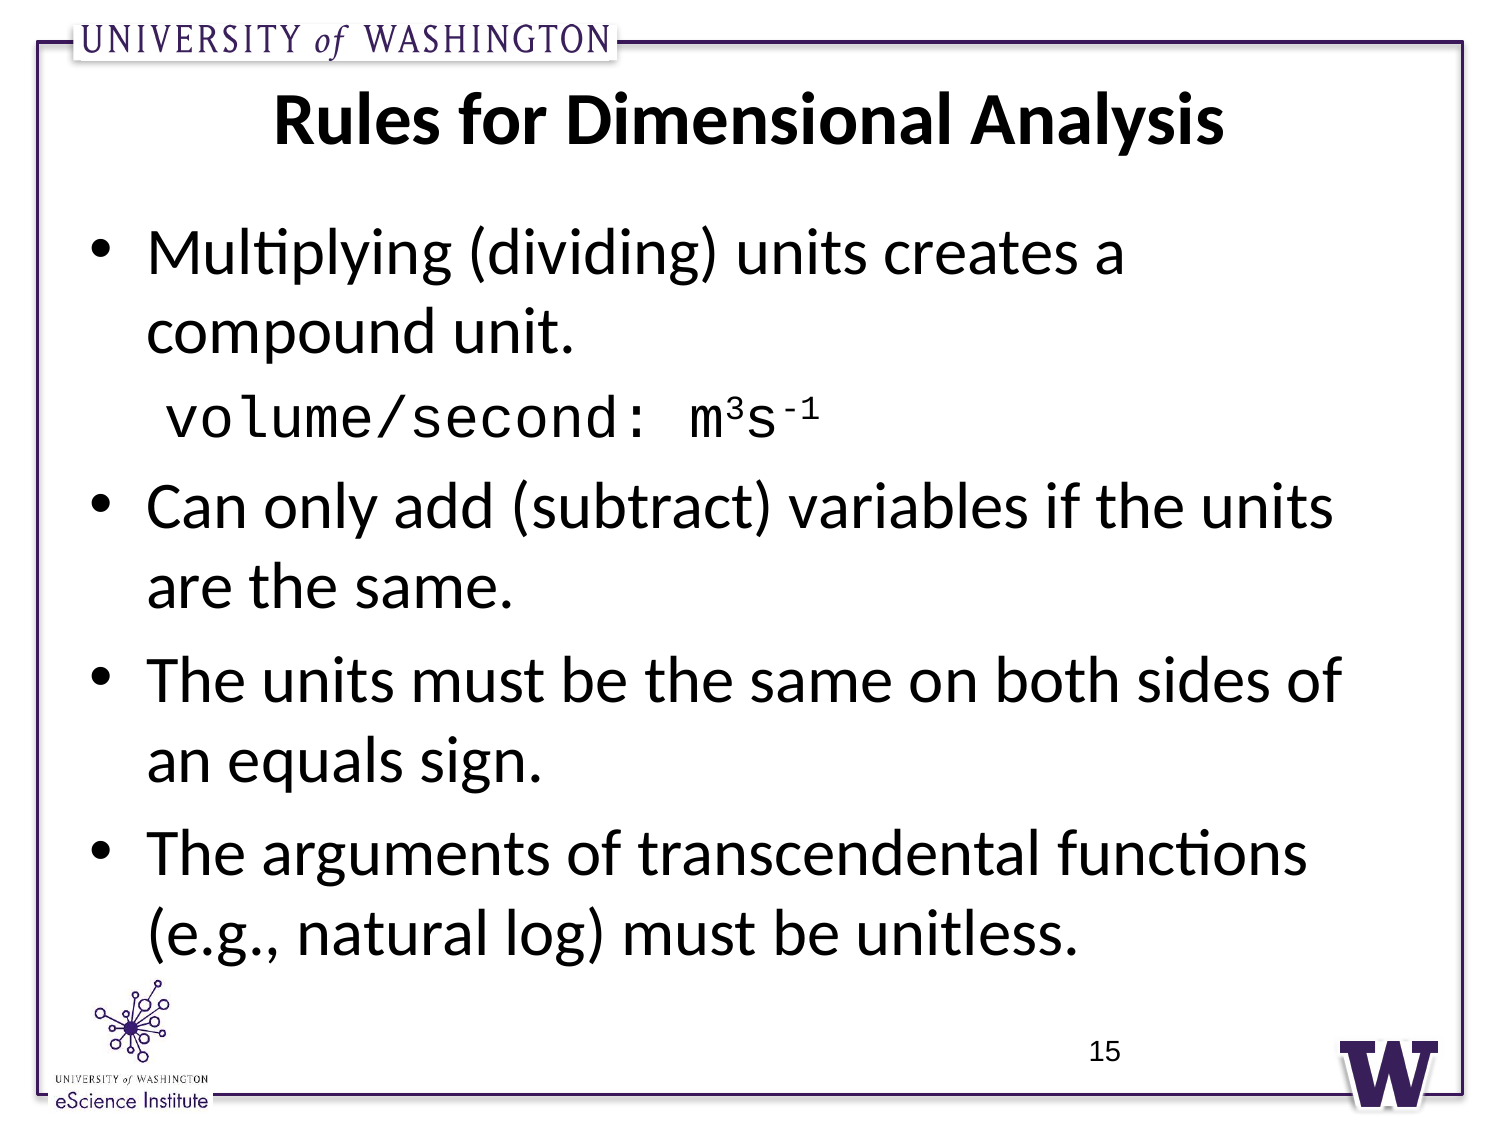

# Rules for Dimensional Analysis
Multiplying (dividing) units creates a compound unit.
volume/second: m3s-1
Can only add (subtract) variables if the units are the same.
The units must be the same on both sides of an equals sign.
The arguments of transcendental functions (e.g., natural log) must be unitless.
15